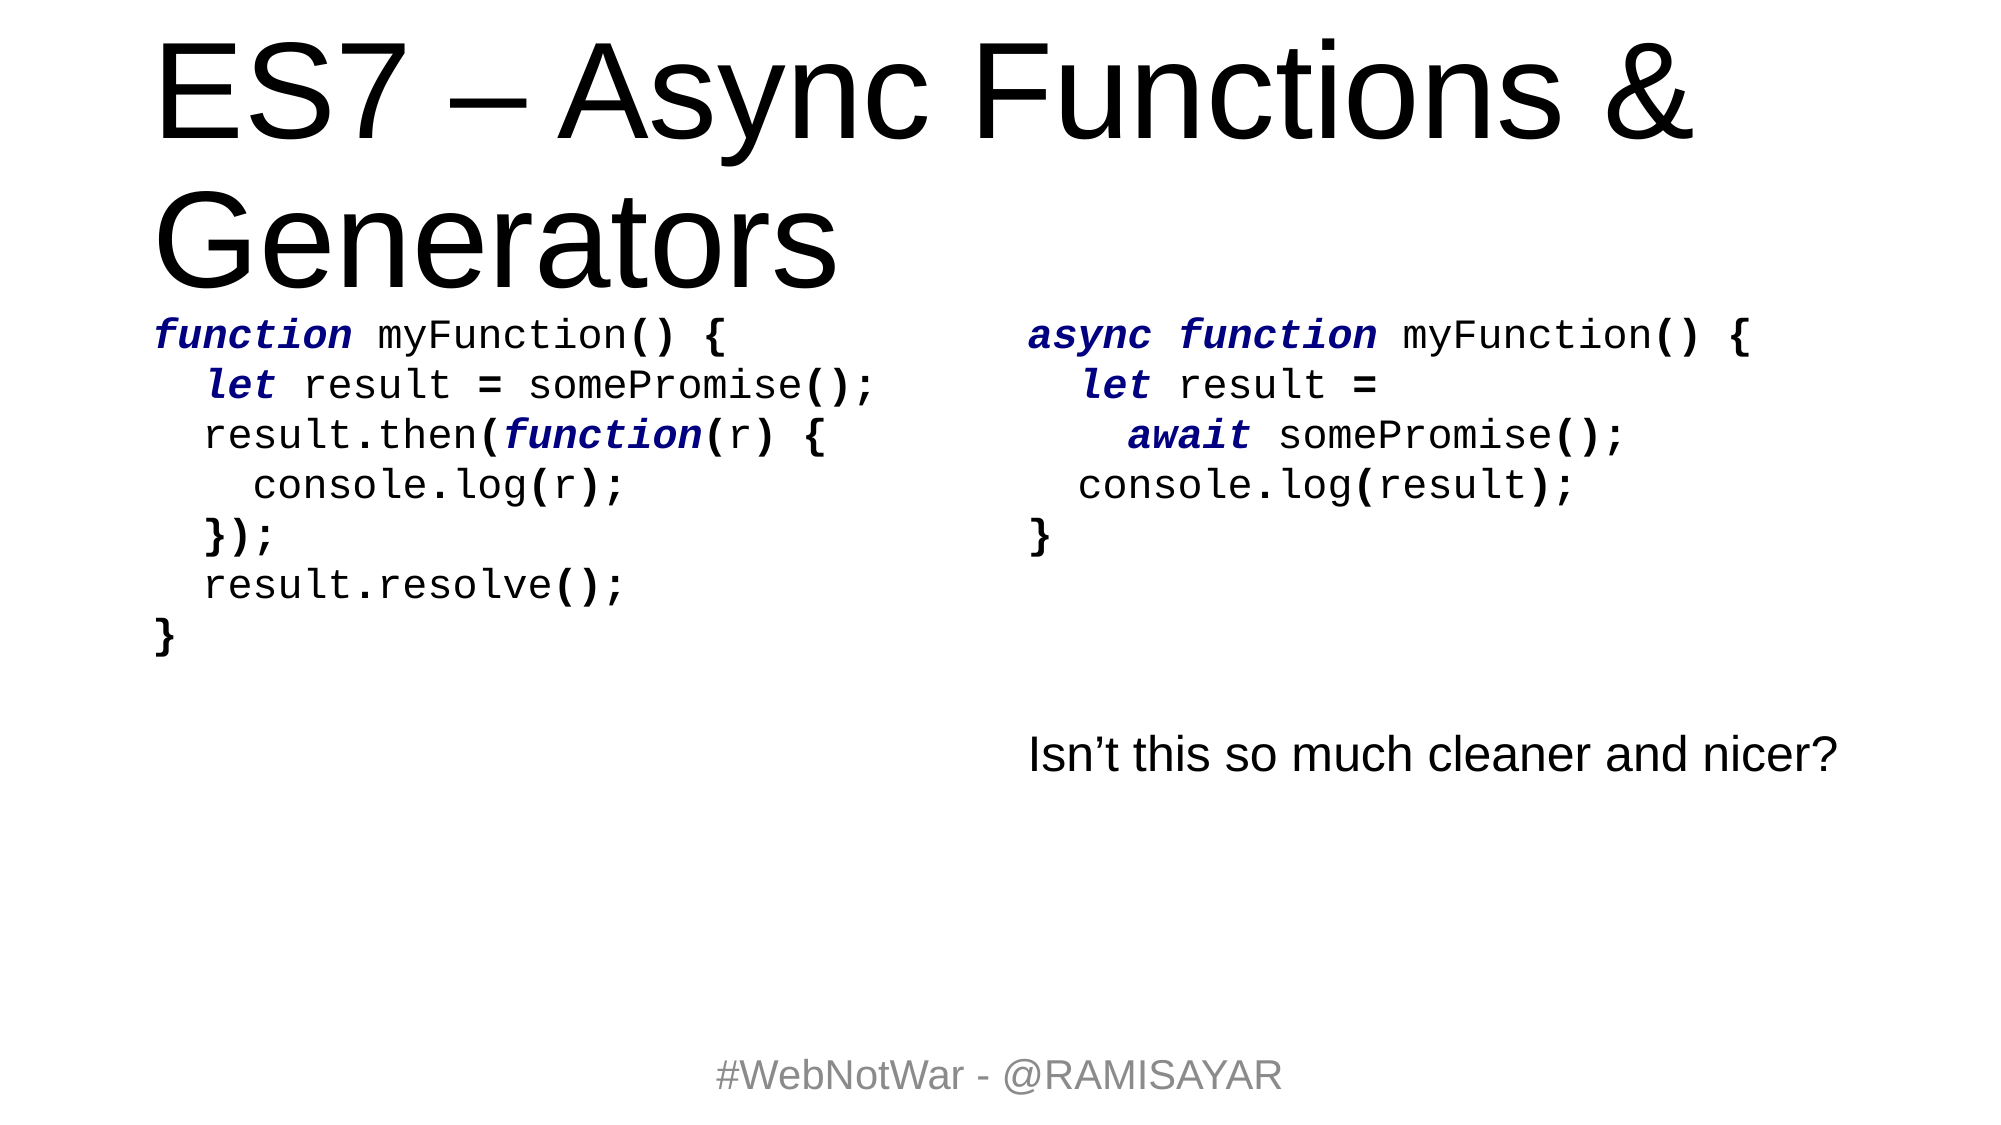

# ES7 – Async Functions & Generators
function myFunction() {
  let result = somePromise();
  result.then(function(r) {
    console.log(r);
  });
  result.resolve();
}

async function myFunction() {
  let result =
    await somePromise();
  console.log(result);
}

Isn’t this so much cleaner and nicer?
#WebNotWar - @RAMISAYAR